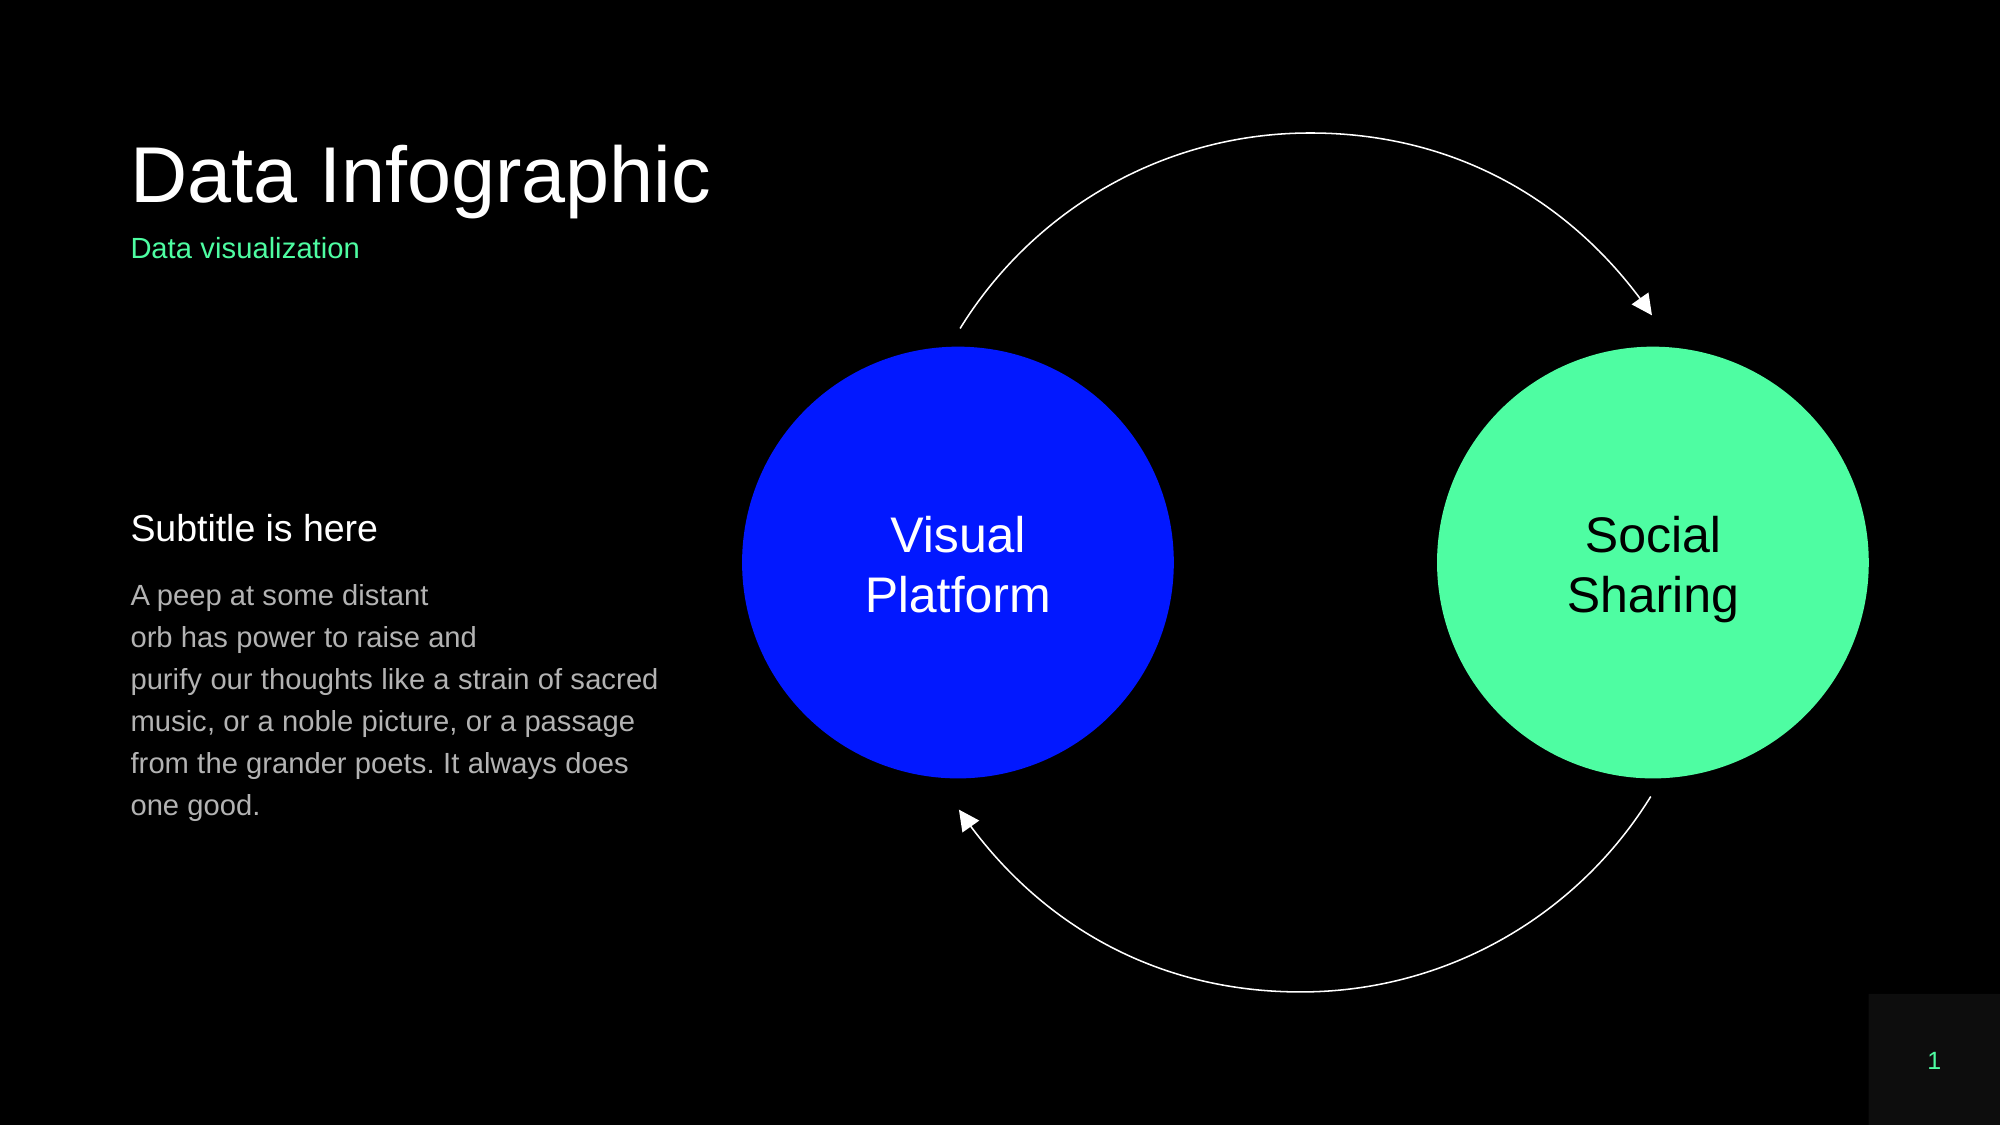

# Data Infographic
Data visualization
Visual Platform
Social Sharing
Subtitle is here
A peep at some distant
orb has power to raise and
purify our thoughts like a strain of sacred music, or a noble picture, or a passage from the grander poets. It always does one good.

1